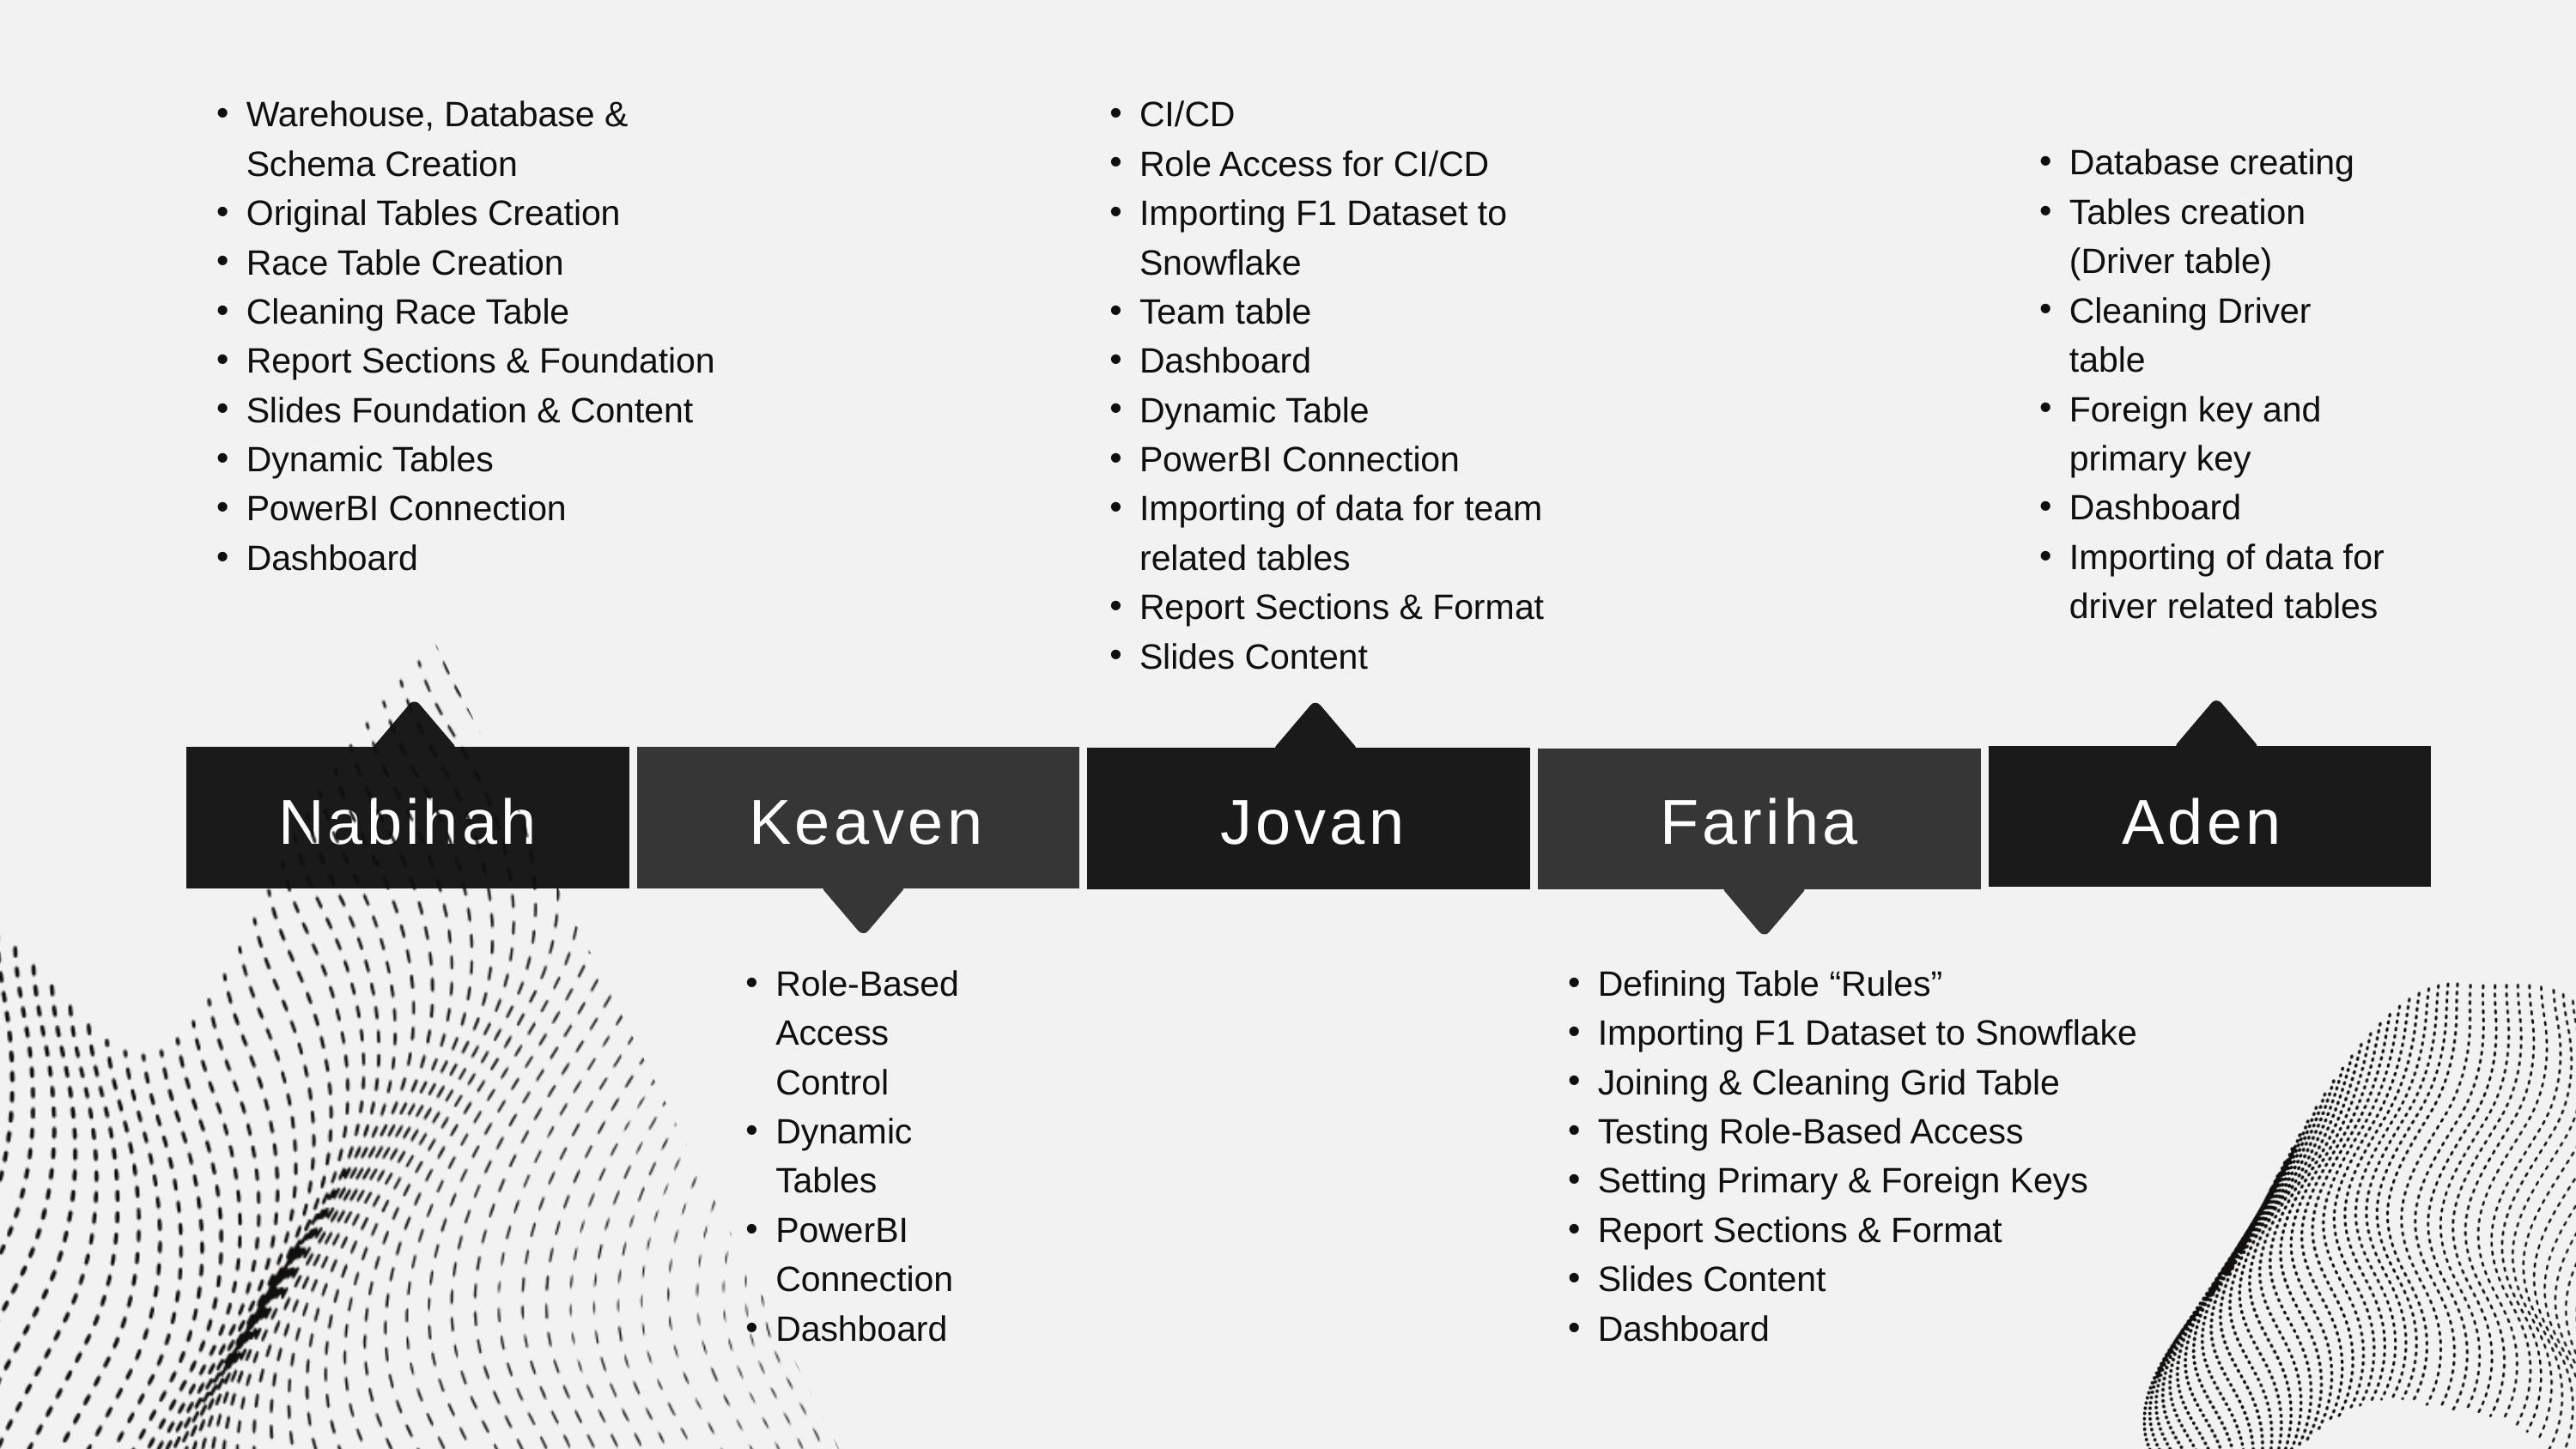

Warehouse, Database & Schema Creation
Original Tables Creation
Race Table Creation
Cleaning Race Table
Report Sections & Foundation
Slides Foundation & Content
Dynamic Tables
PowerBI Connection
Dashboard
CI/CD
Role Access for CI/CD
Importing F1 Dataset to Snowflake
Team table
Dashboard
Dynamic Table
PowerBI Connection
Importing of data for team related tables
Report Sections & Format
Slides Content
Database creating
Tables creation (Driver table)
Cleaning Driver table
Foreign key and primary key
Dashboard
Importing of data for driver related tables

Nabihah
Keaven
Jovan
Fariha
Aden
Role-Based Access Control
Dynamic Tables
PowerBI Connection
Dashboard
Defining Table “Rules”
Importing F1 Dataset to Snowflake
Joining & Cleaning Grid Table
Testing Role-Based Access
Setting Primary & Foreign Keys
Report Sections & Format
Slides Content
Dashboard